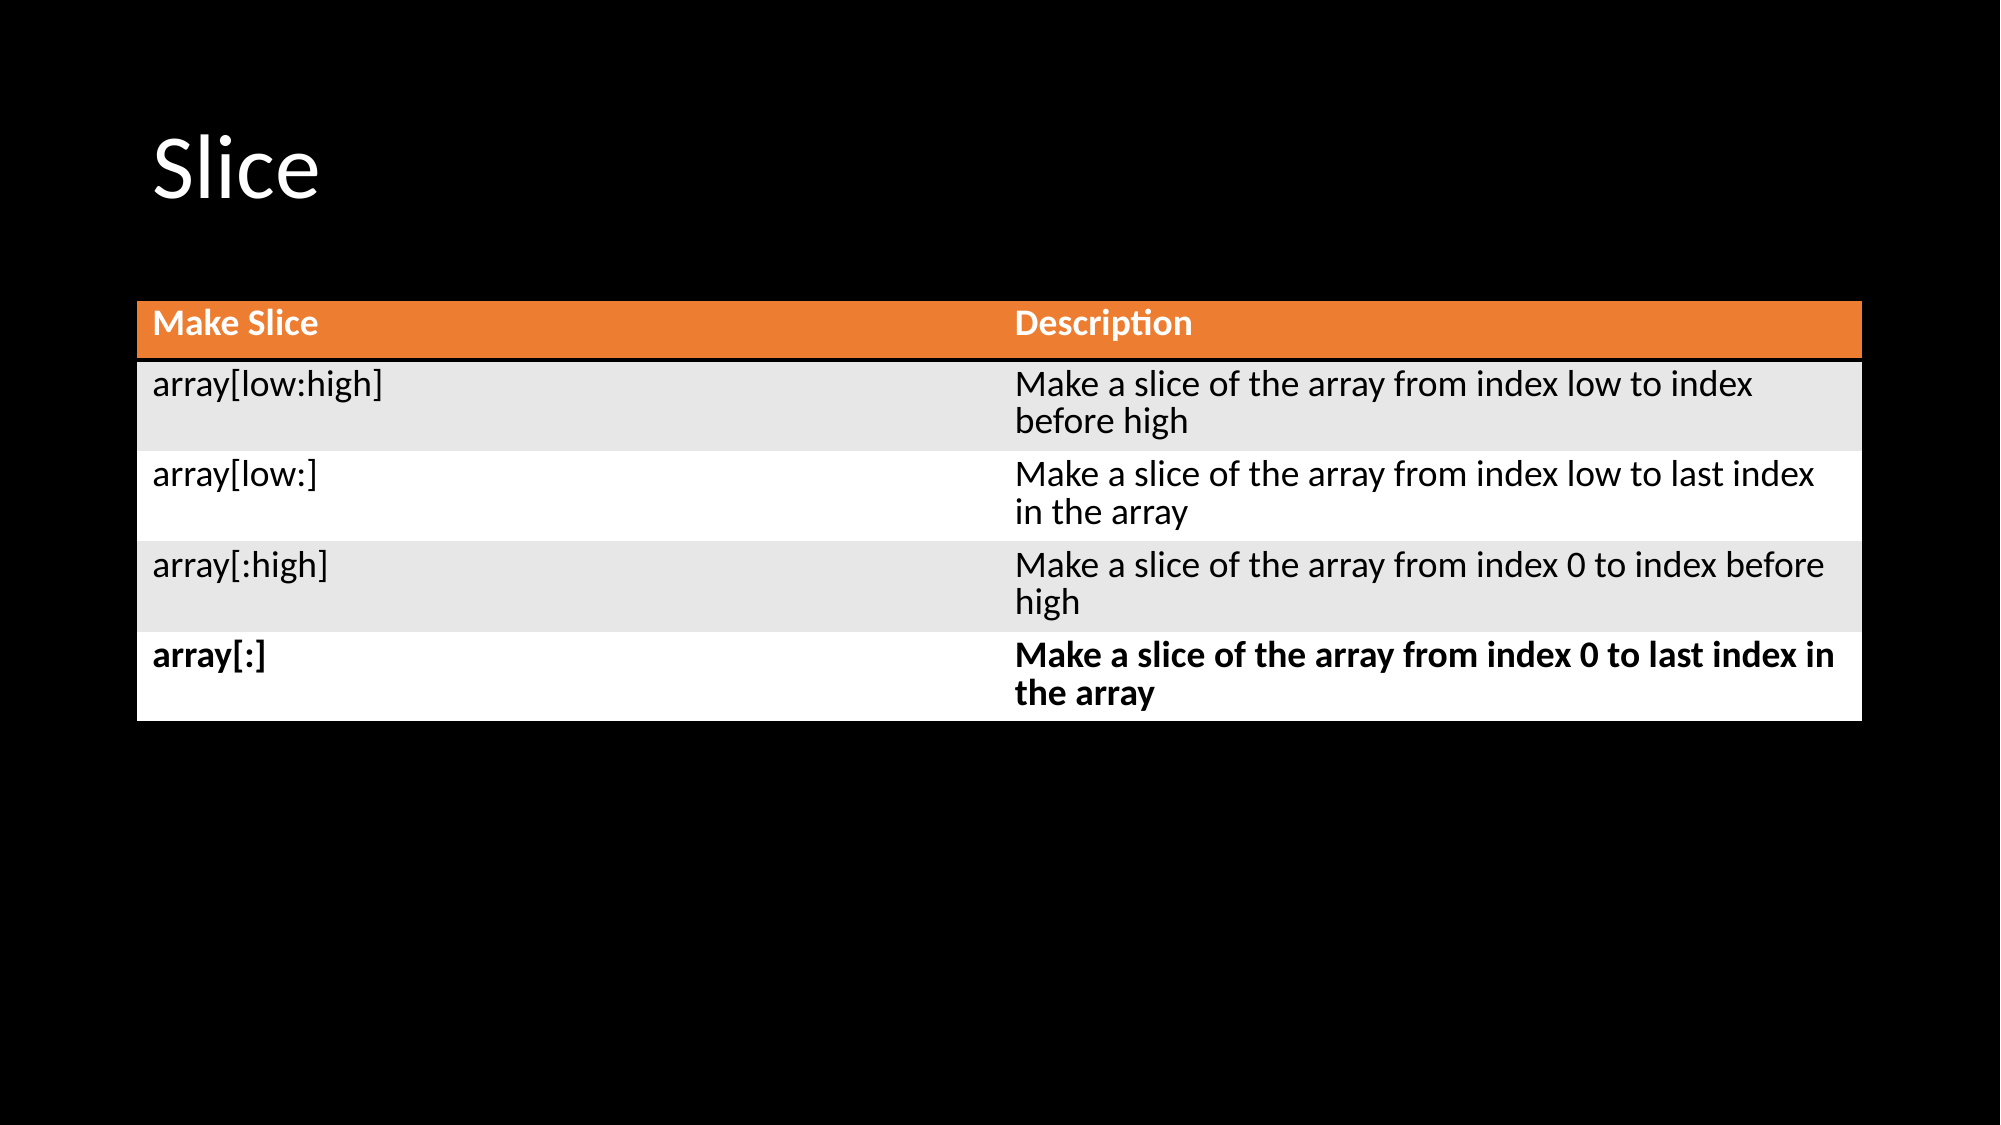

# Slice
| Make Slice | Description |
| --- | --- |
| array[low:high] | Make a slice of the array from index low to index before high |
| array[low:] | Make a slice of the array from index low to last index in the array |
| array[:high] | Make a slice of the array from index 0 to index before high |
| array[:] | Make a slice of the array from index 0 to last index in the array |